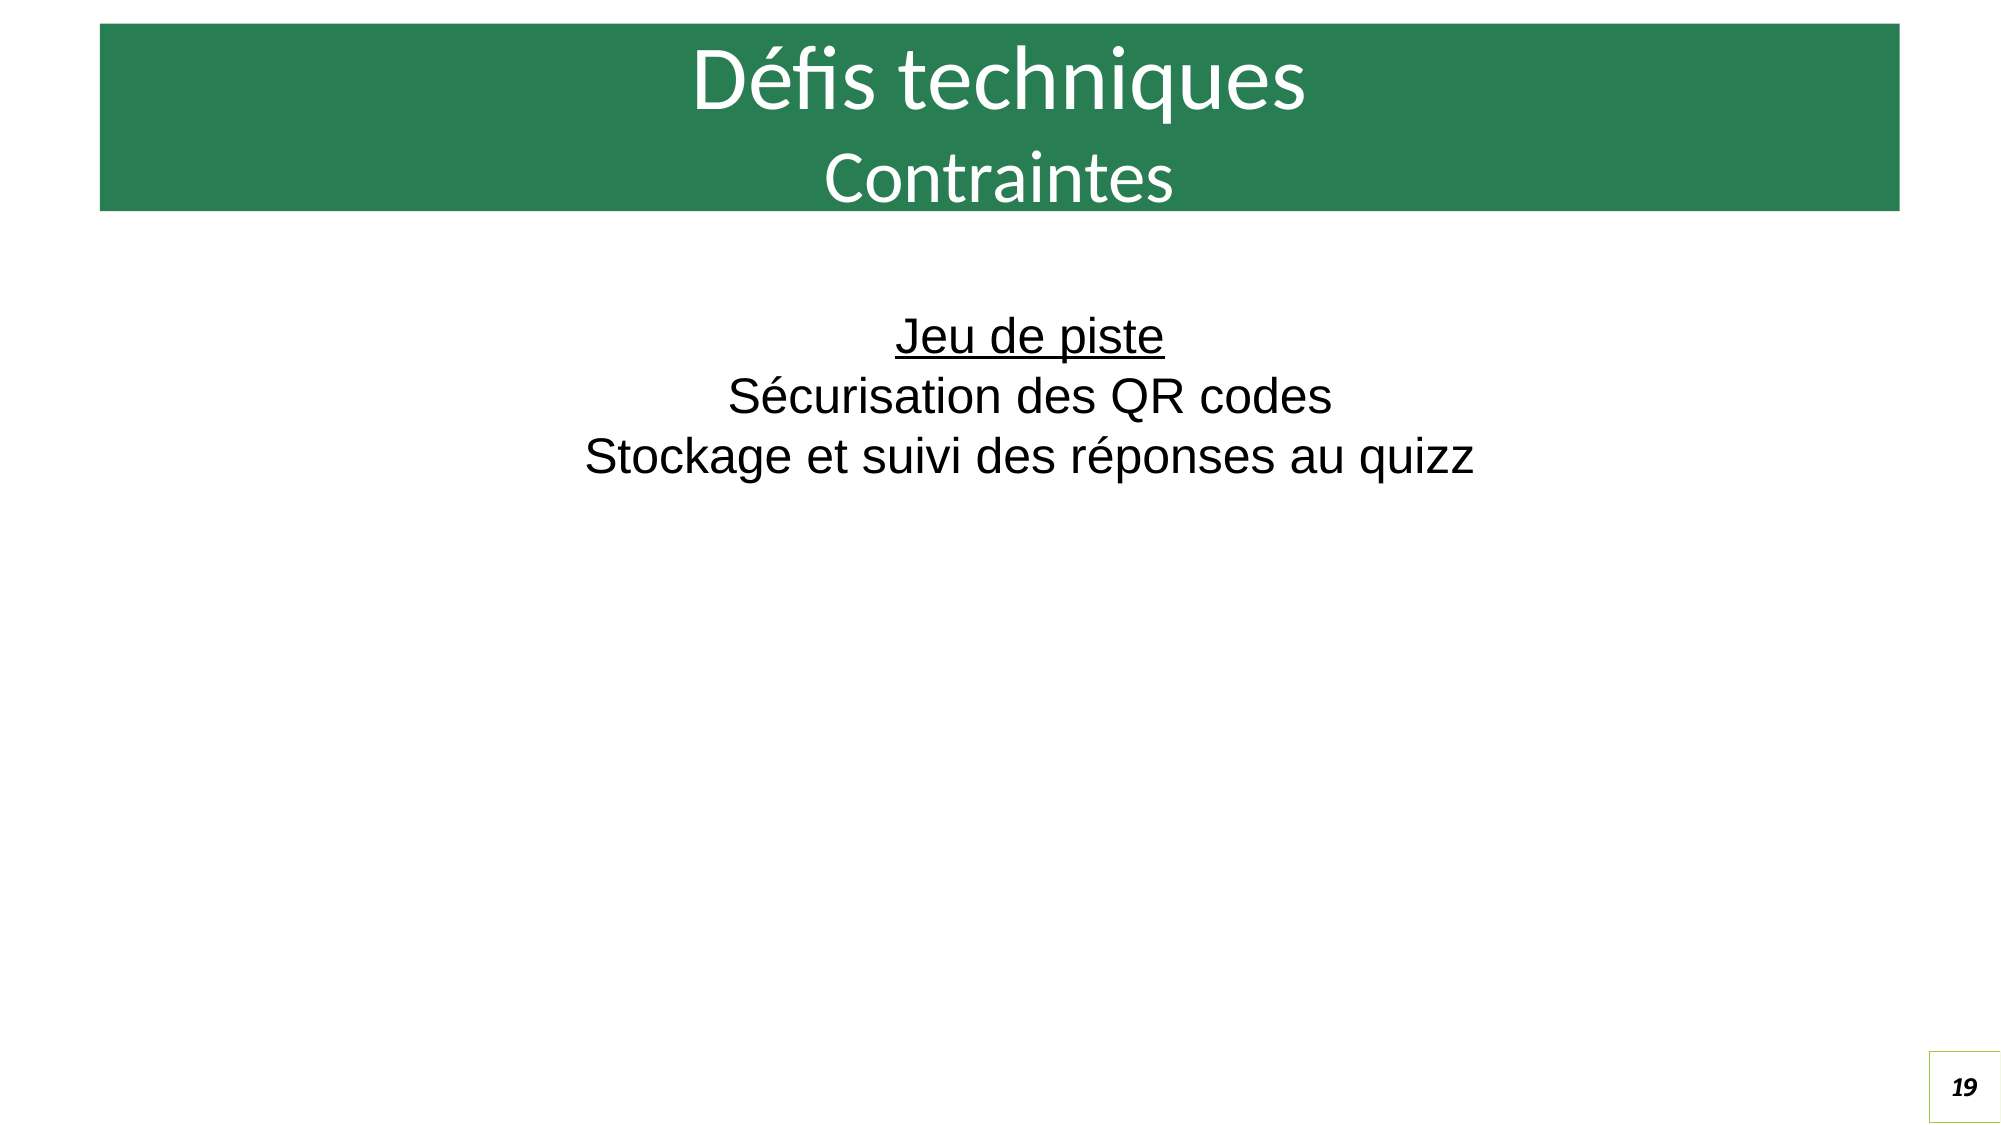

Défis techniques
Contraintes

Jeu de piste
Sécurisation des QR codes
Stockage et suivi des réponses au quizz

19